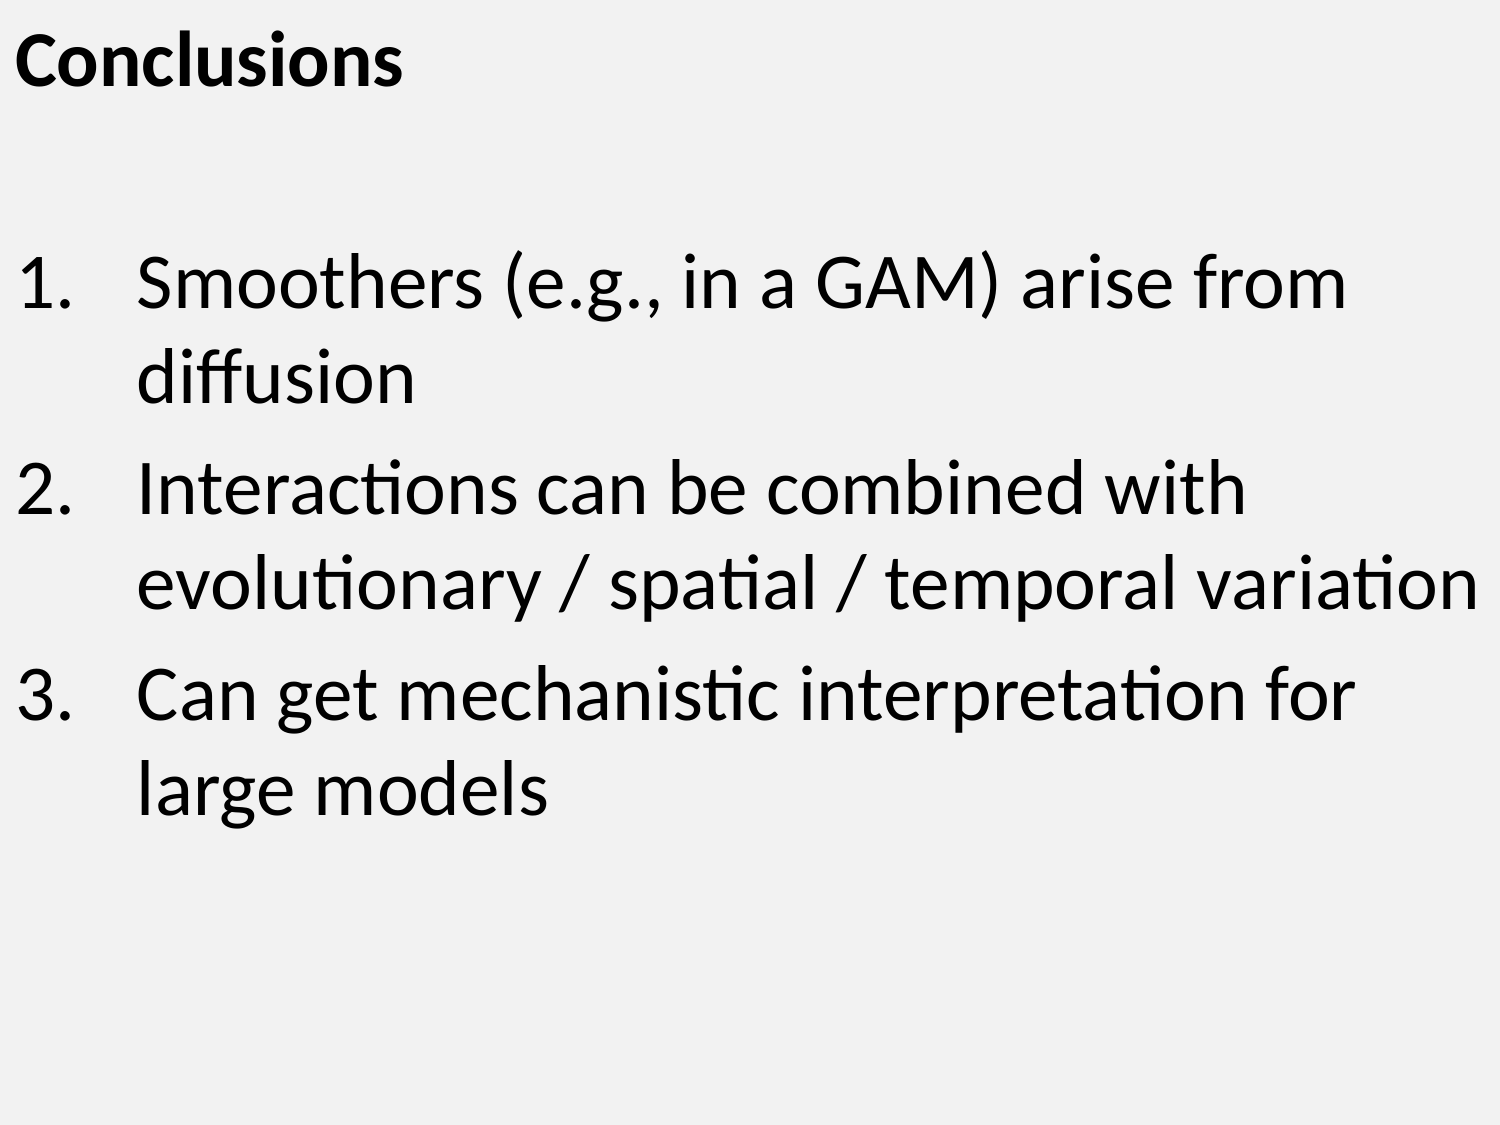

Conclusions

Smoothers (e.g., in a GAM) arise from diffusion
Interactions can be combined with evolutionary / spatial / temporal variation
Can get mechanistic interpretation for large models